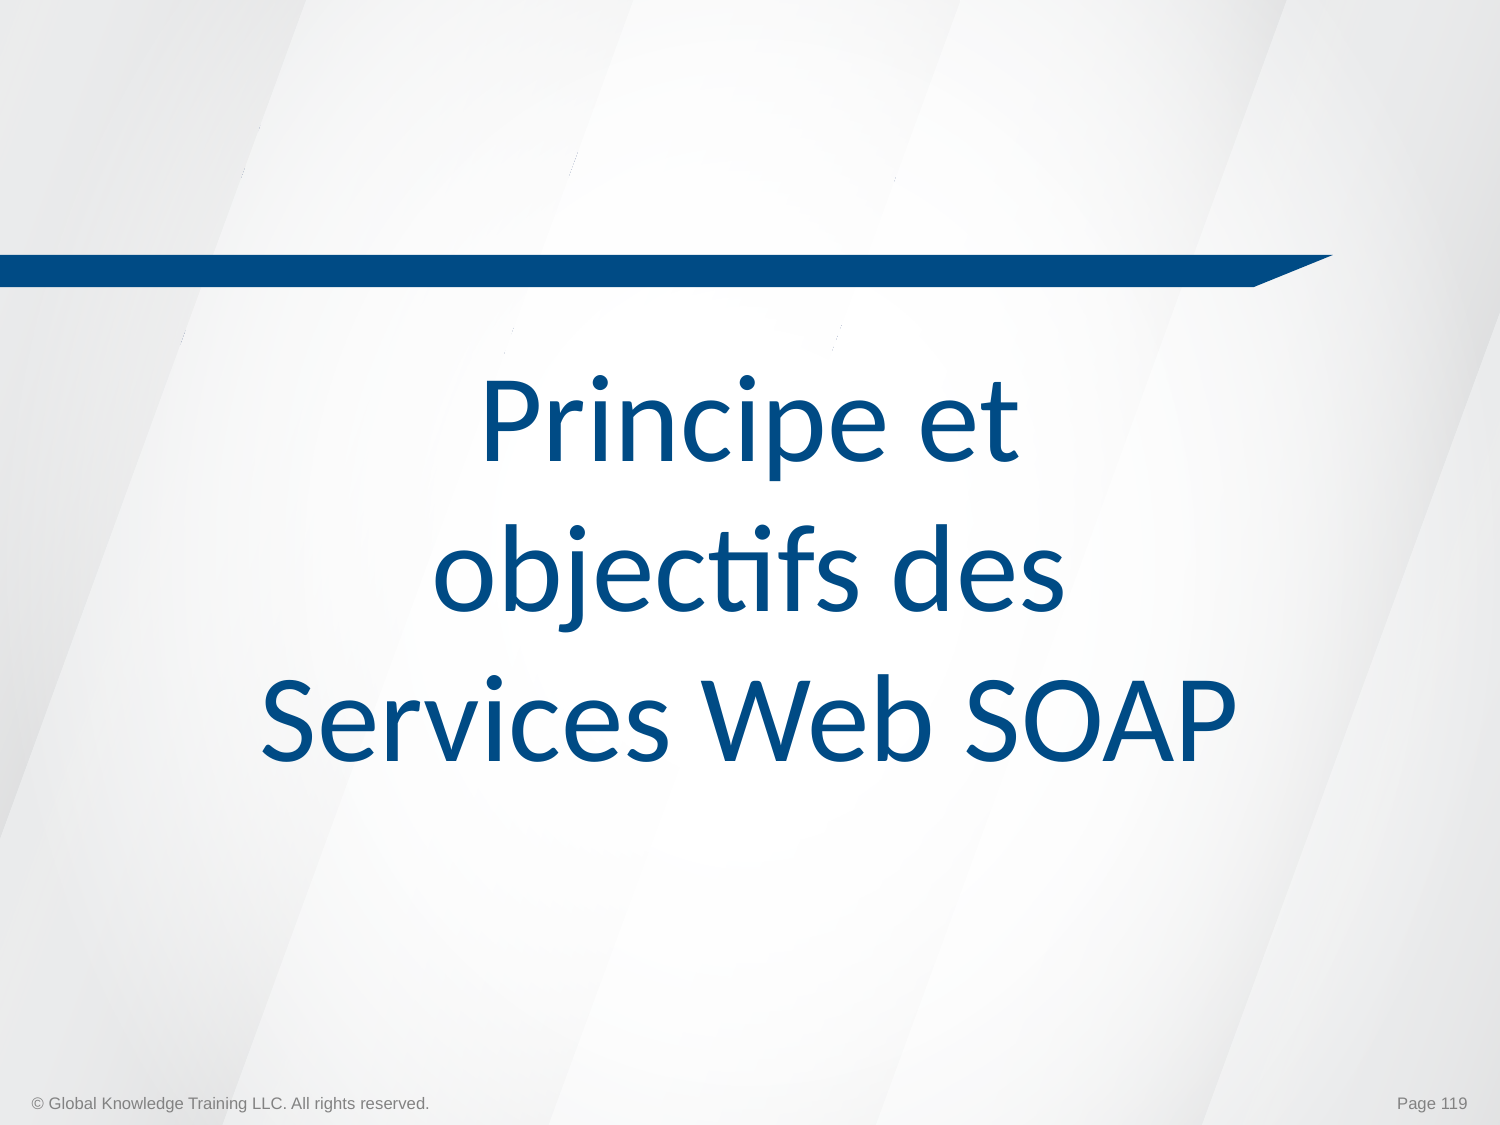

Principe et objectifs des Services Web SOAP